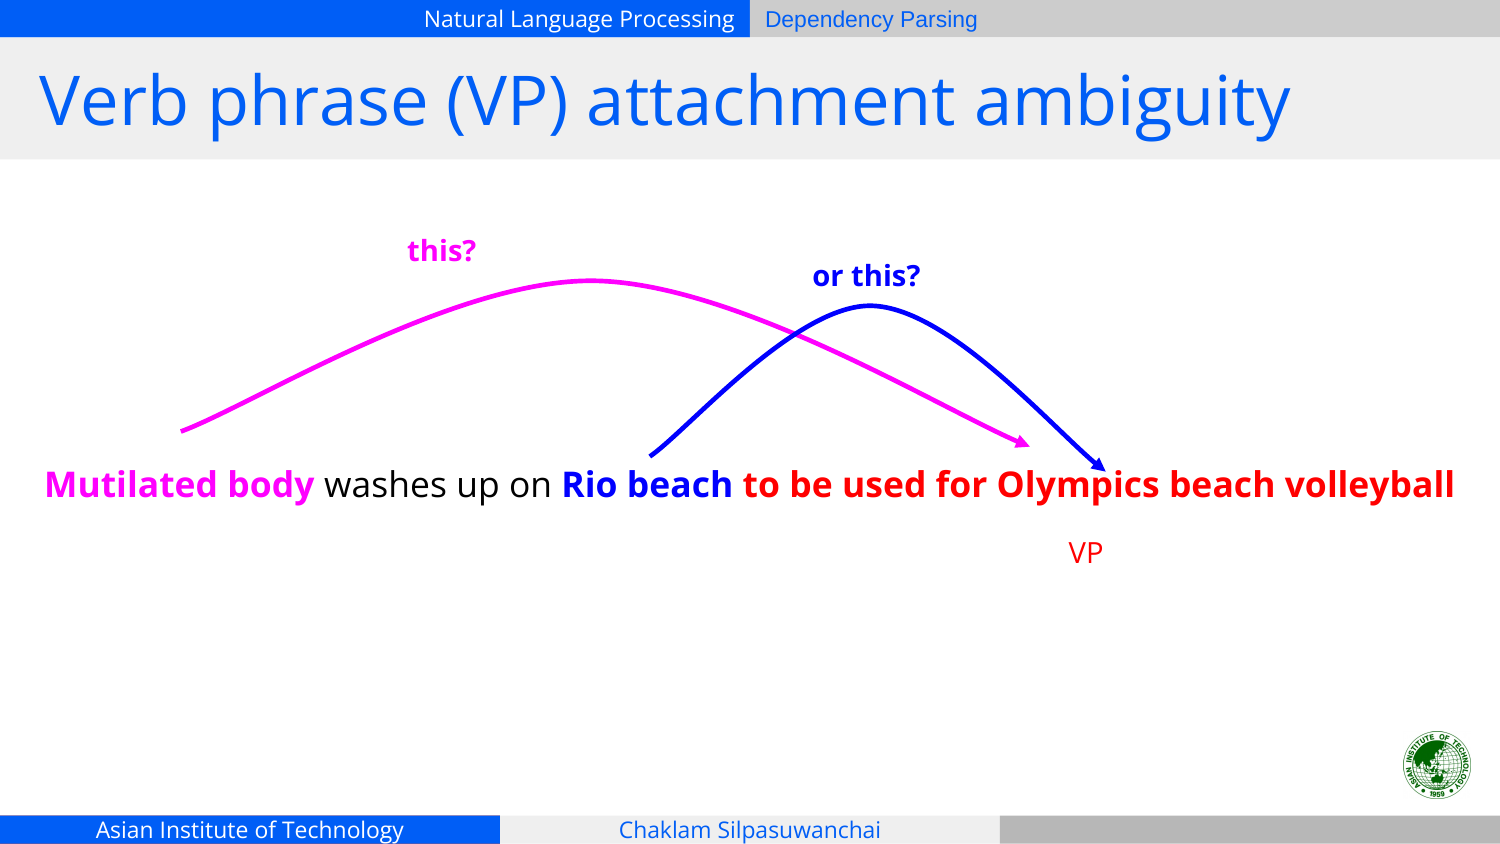

# Verb phrase (VP) attachment ambiguity
this?
or this?

Mutilated body washes up on Rio beach to be used for Olympics beach volleyball
VP